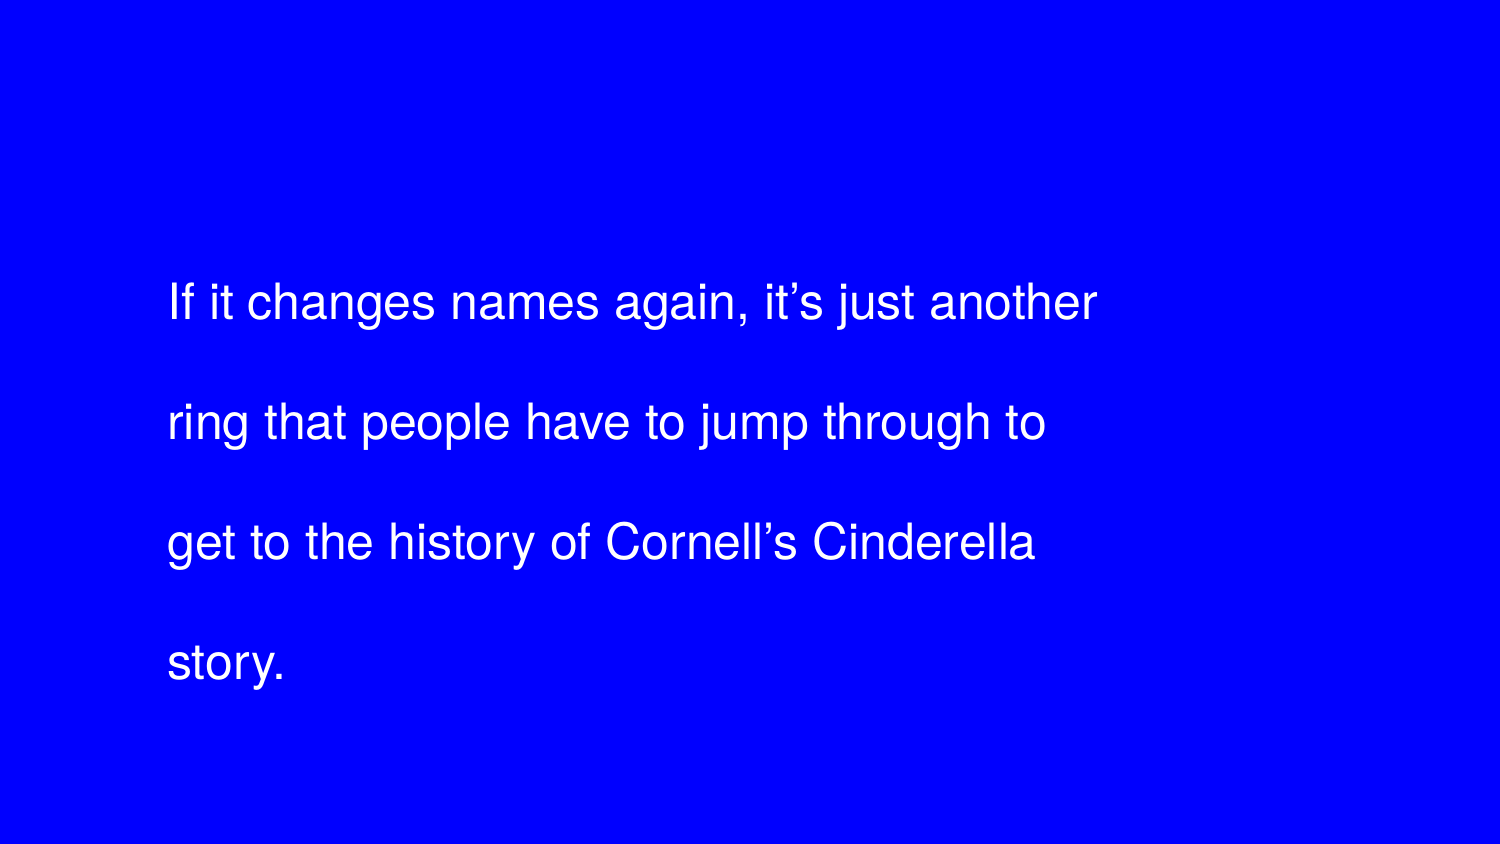

If it changes names again, it’s just another ring that people have to jump through to get to the history of Cornell’s Cinderella story.